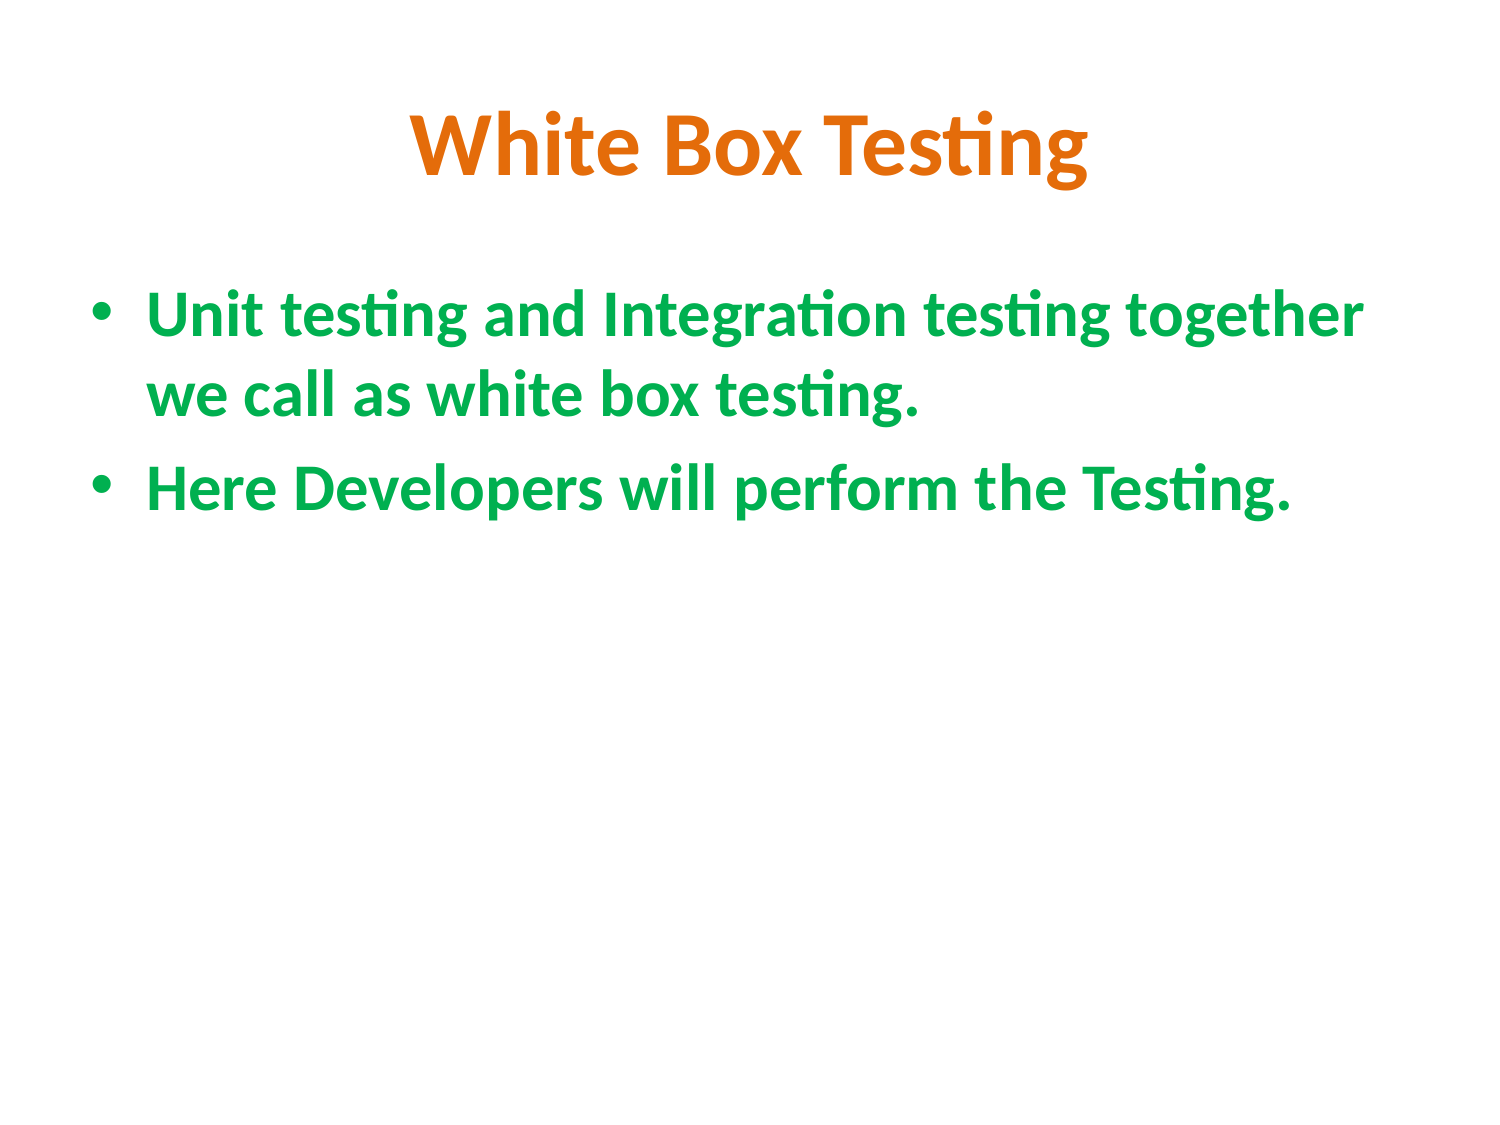

# White Box Testing
Unit testing and Integration testing together we call as white box testing.
Here Developers will perform the Testing.